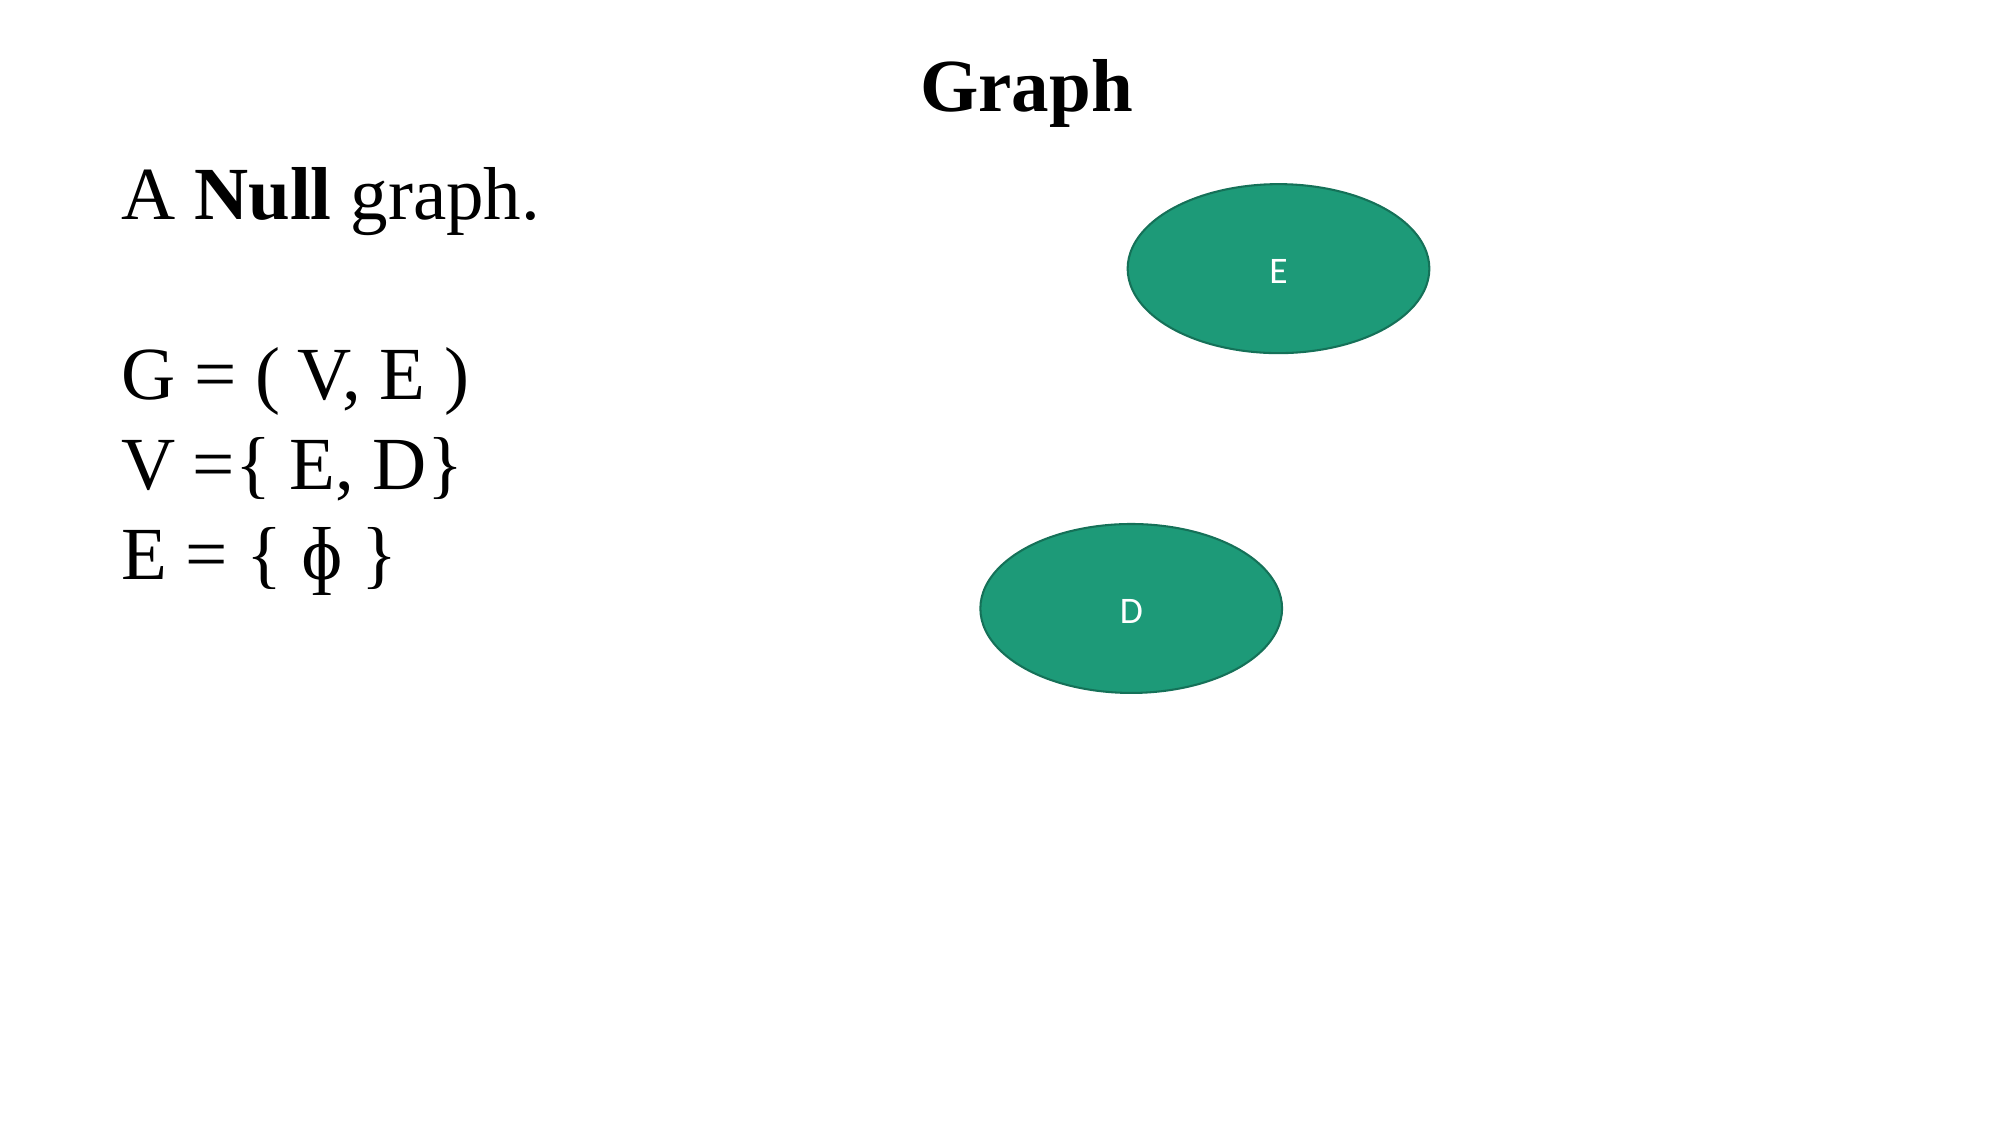

Graph
A Null graph.

G = ( V, E )
V ={ E, D}
E = { ɸ }
E
D